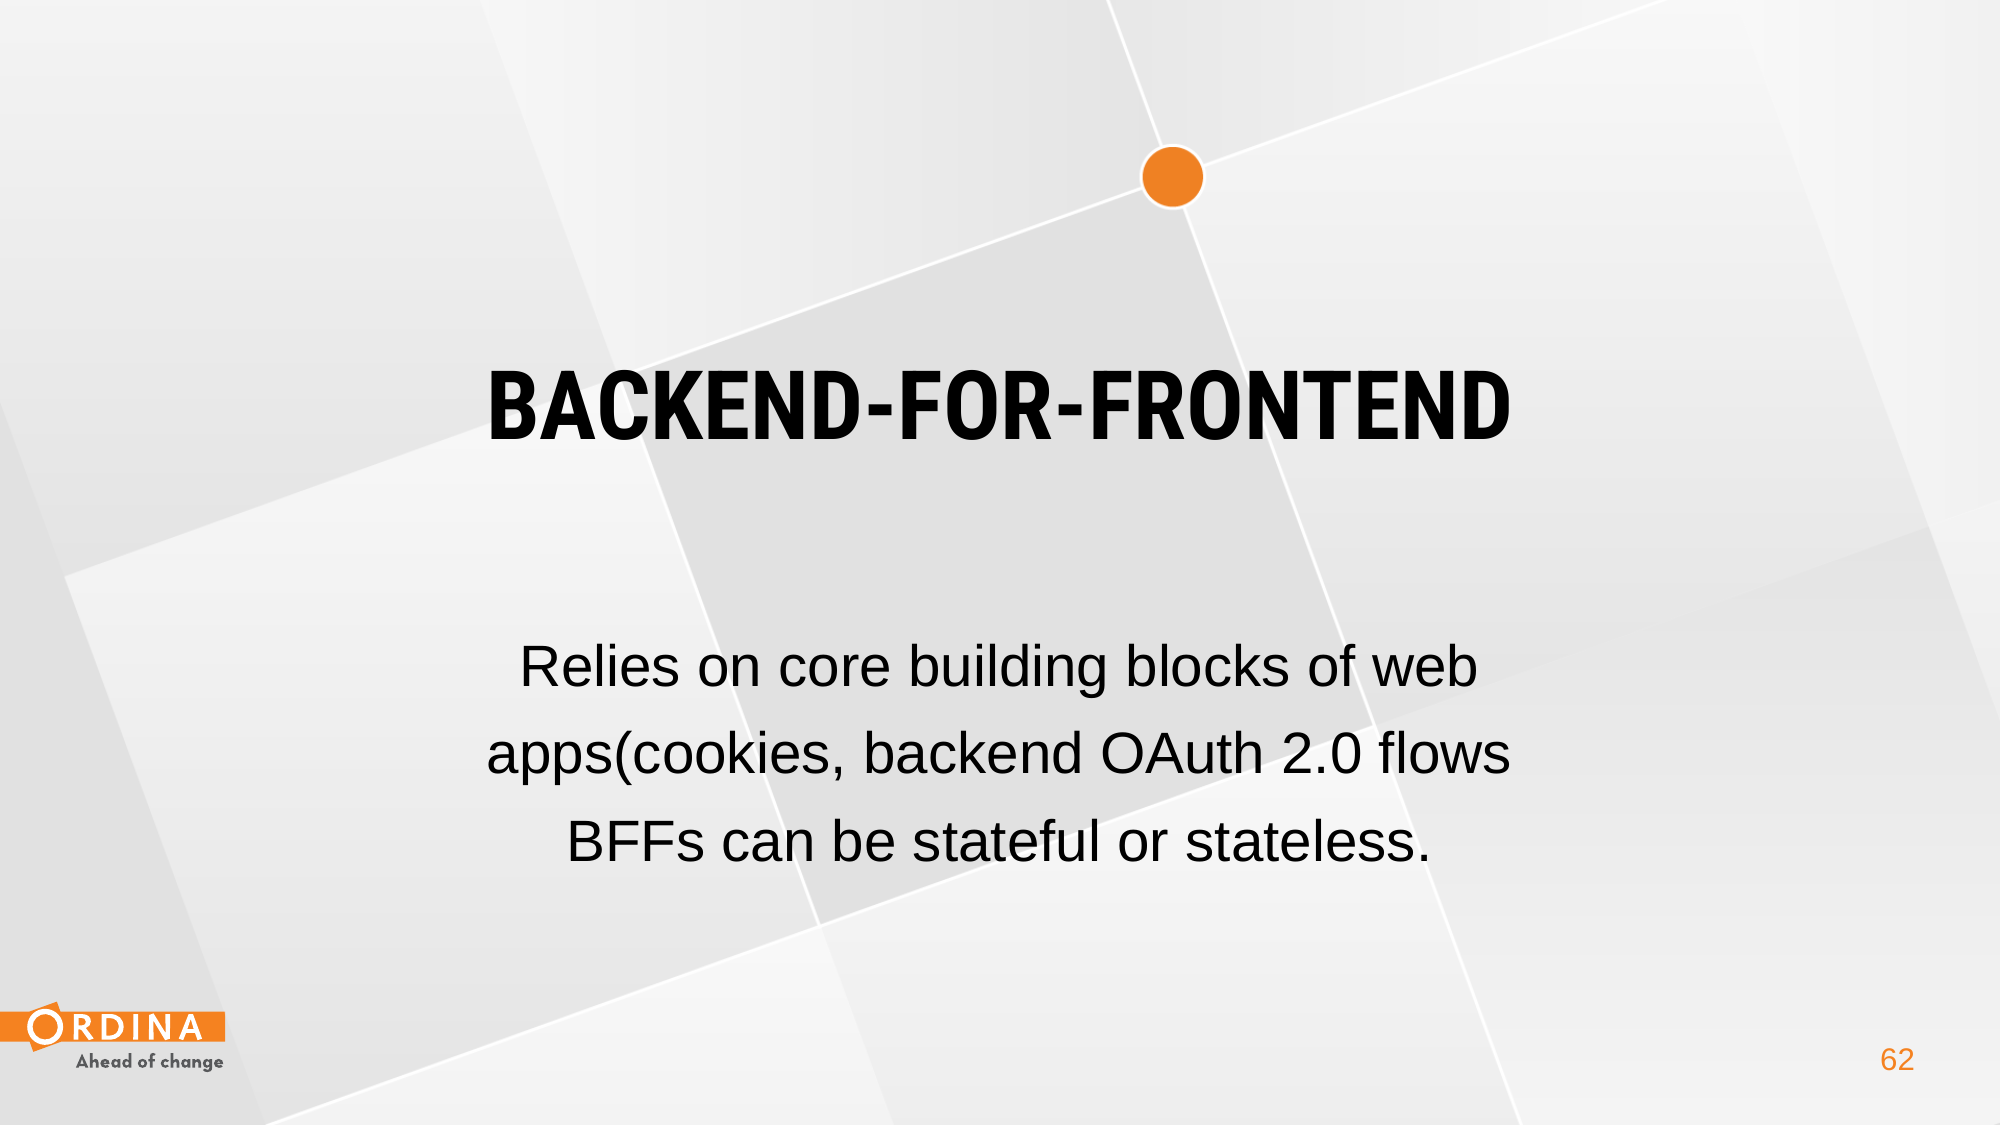

BACKEND-FOR-FRONTEND
Relies on core building blocks of web apps(cookies, backend OAuth 2.0 flows
BFFs can be stateful or stateless.
 62